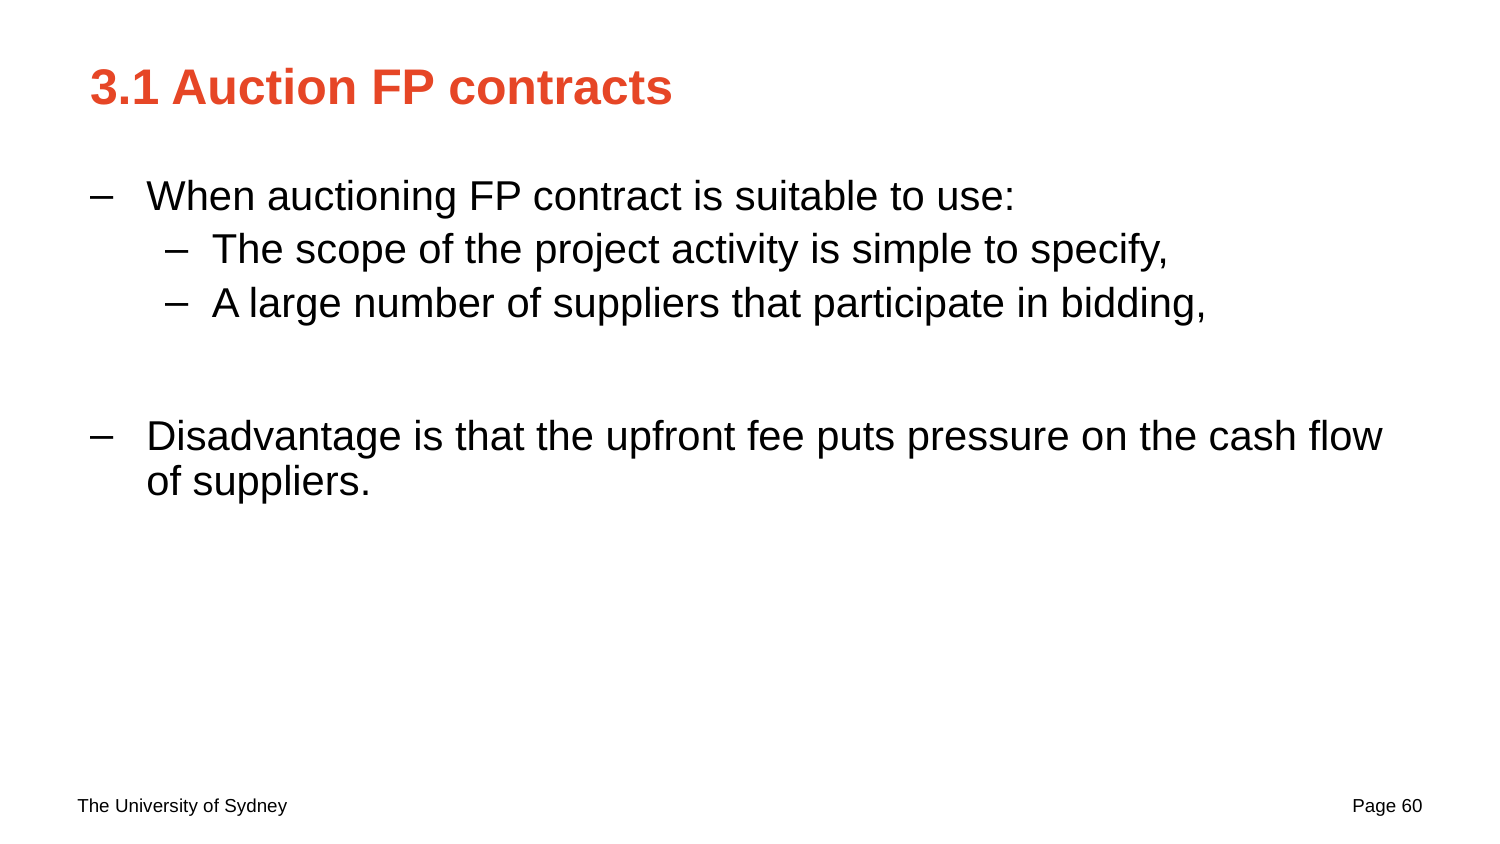

# 3.1 Auction FP contracts
When auctioning FP contract is suitable to use:
The scope of the project activity is simple to specify,
A large number of suppliers that participate in bidding,

Disadvantage is that the upfront fee puts pressure on the cash flow of suppliers.